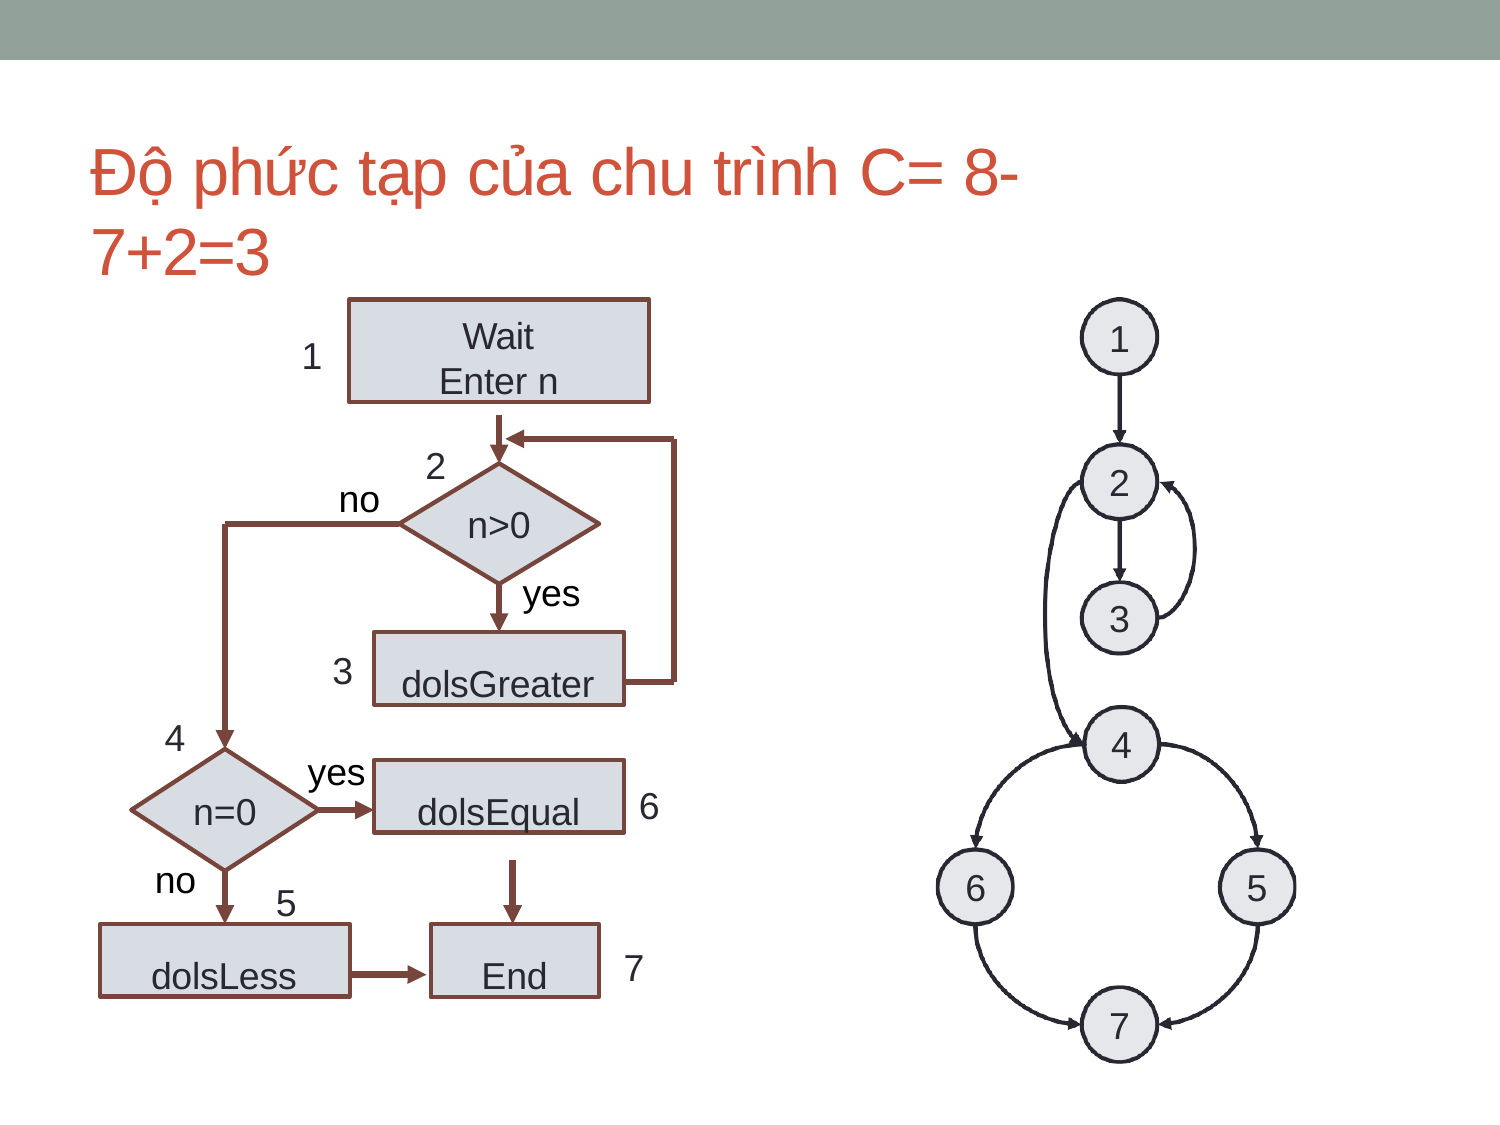

# Độ phức tạp của chu trình C= 8-7+2=3

Wait  Enter n
1
1

2
2

no
n>0
yes
3
dolsGreater
3
4
4
yes

dolsEqual
6
n=0
no
6
5
5
dolsLess
End
7

7